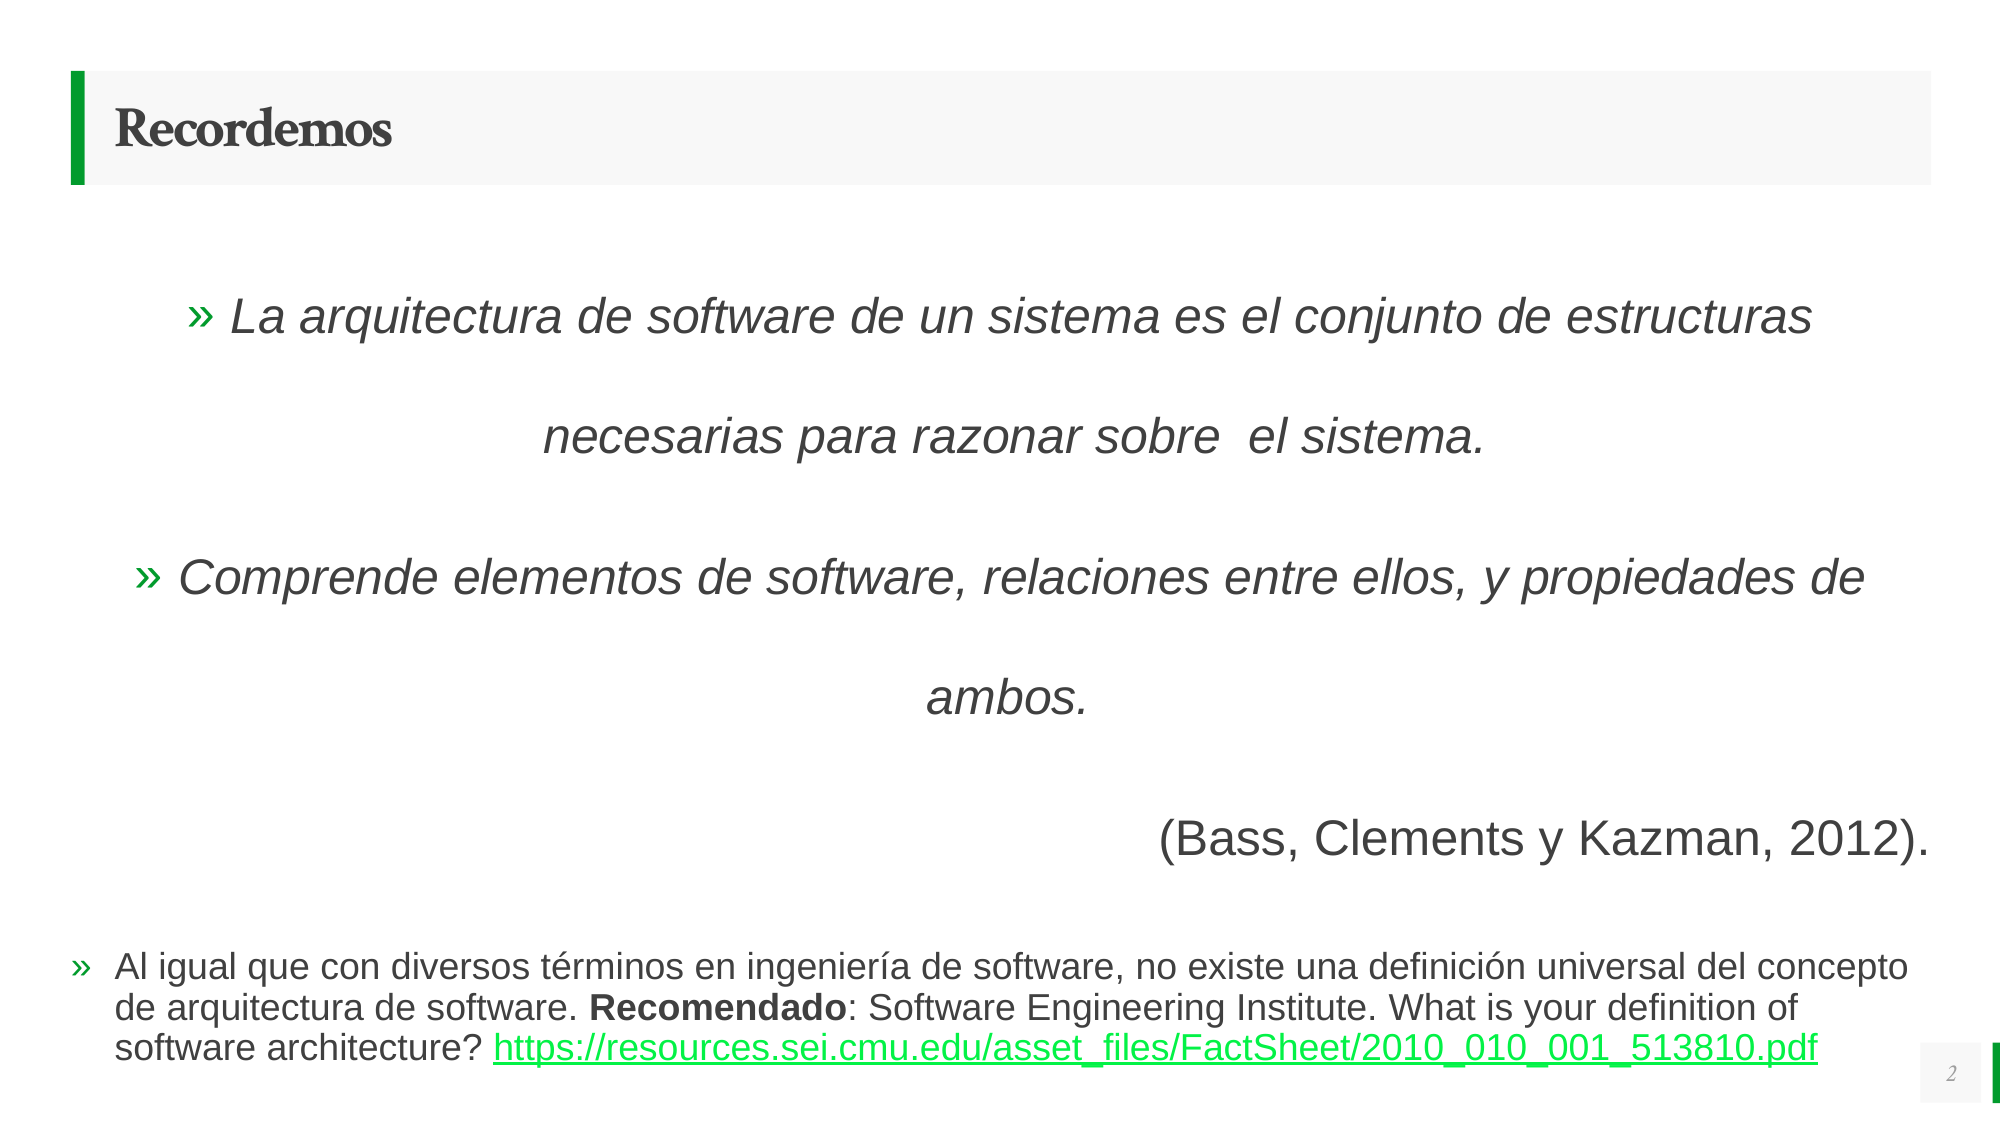

# Recordemos
La arquitectura de software de un sistema es el conjunto de estructuras necesarias para razonar sobre  el sistema.
Comprende elementos de software, relaciones entre ellos, y propiedades de ambos.
(Bass, Clements y Kazman, 2012).

Al igual que con diversos términos en ingeniería de software, no existe una definición universal del concepto de arquitectura de software. Recomendado: Software Engineering Institute. What is your definition of software architecture? https://resources.sei.cmu.edu/asset_files/FactSheet/2010_010_001_513810.pdf

2